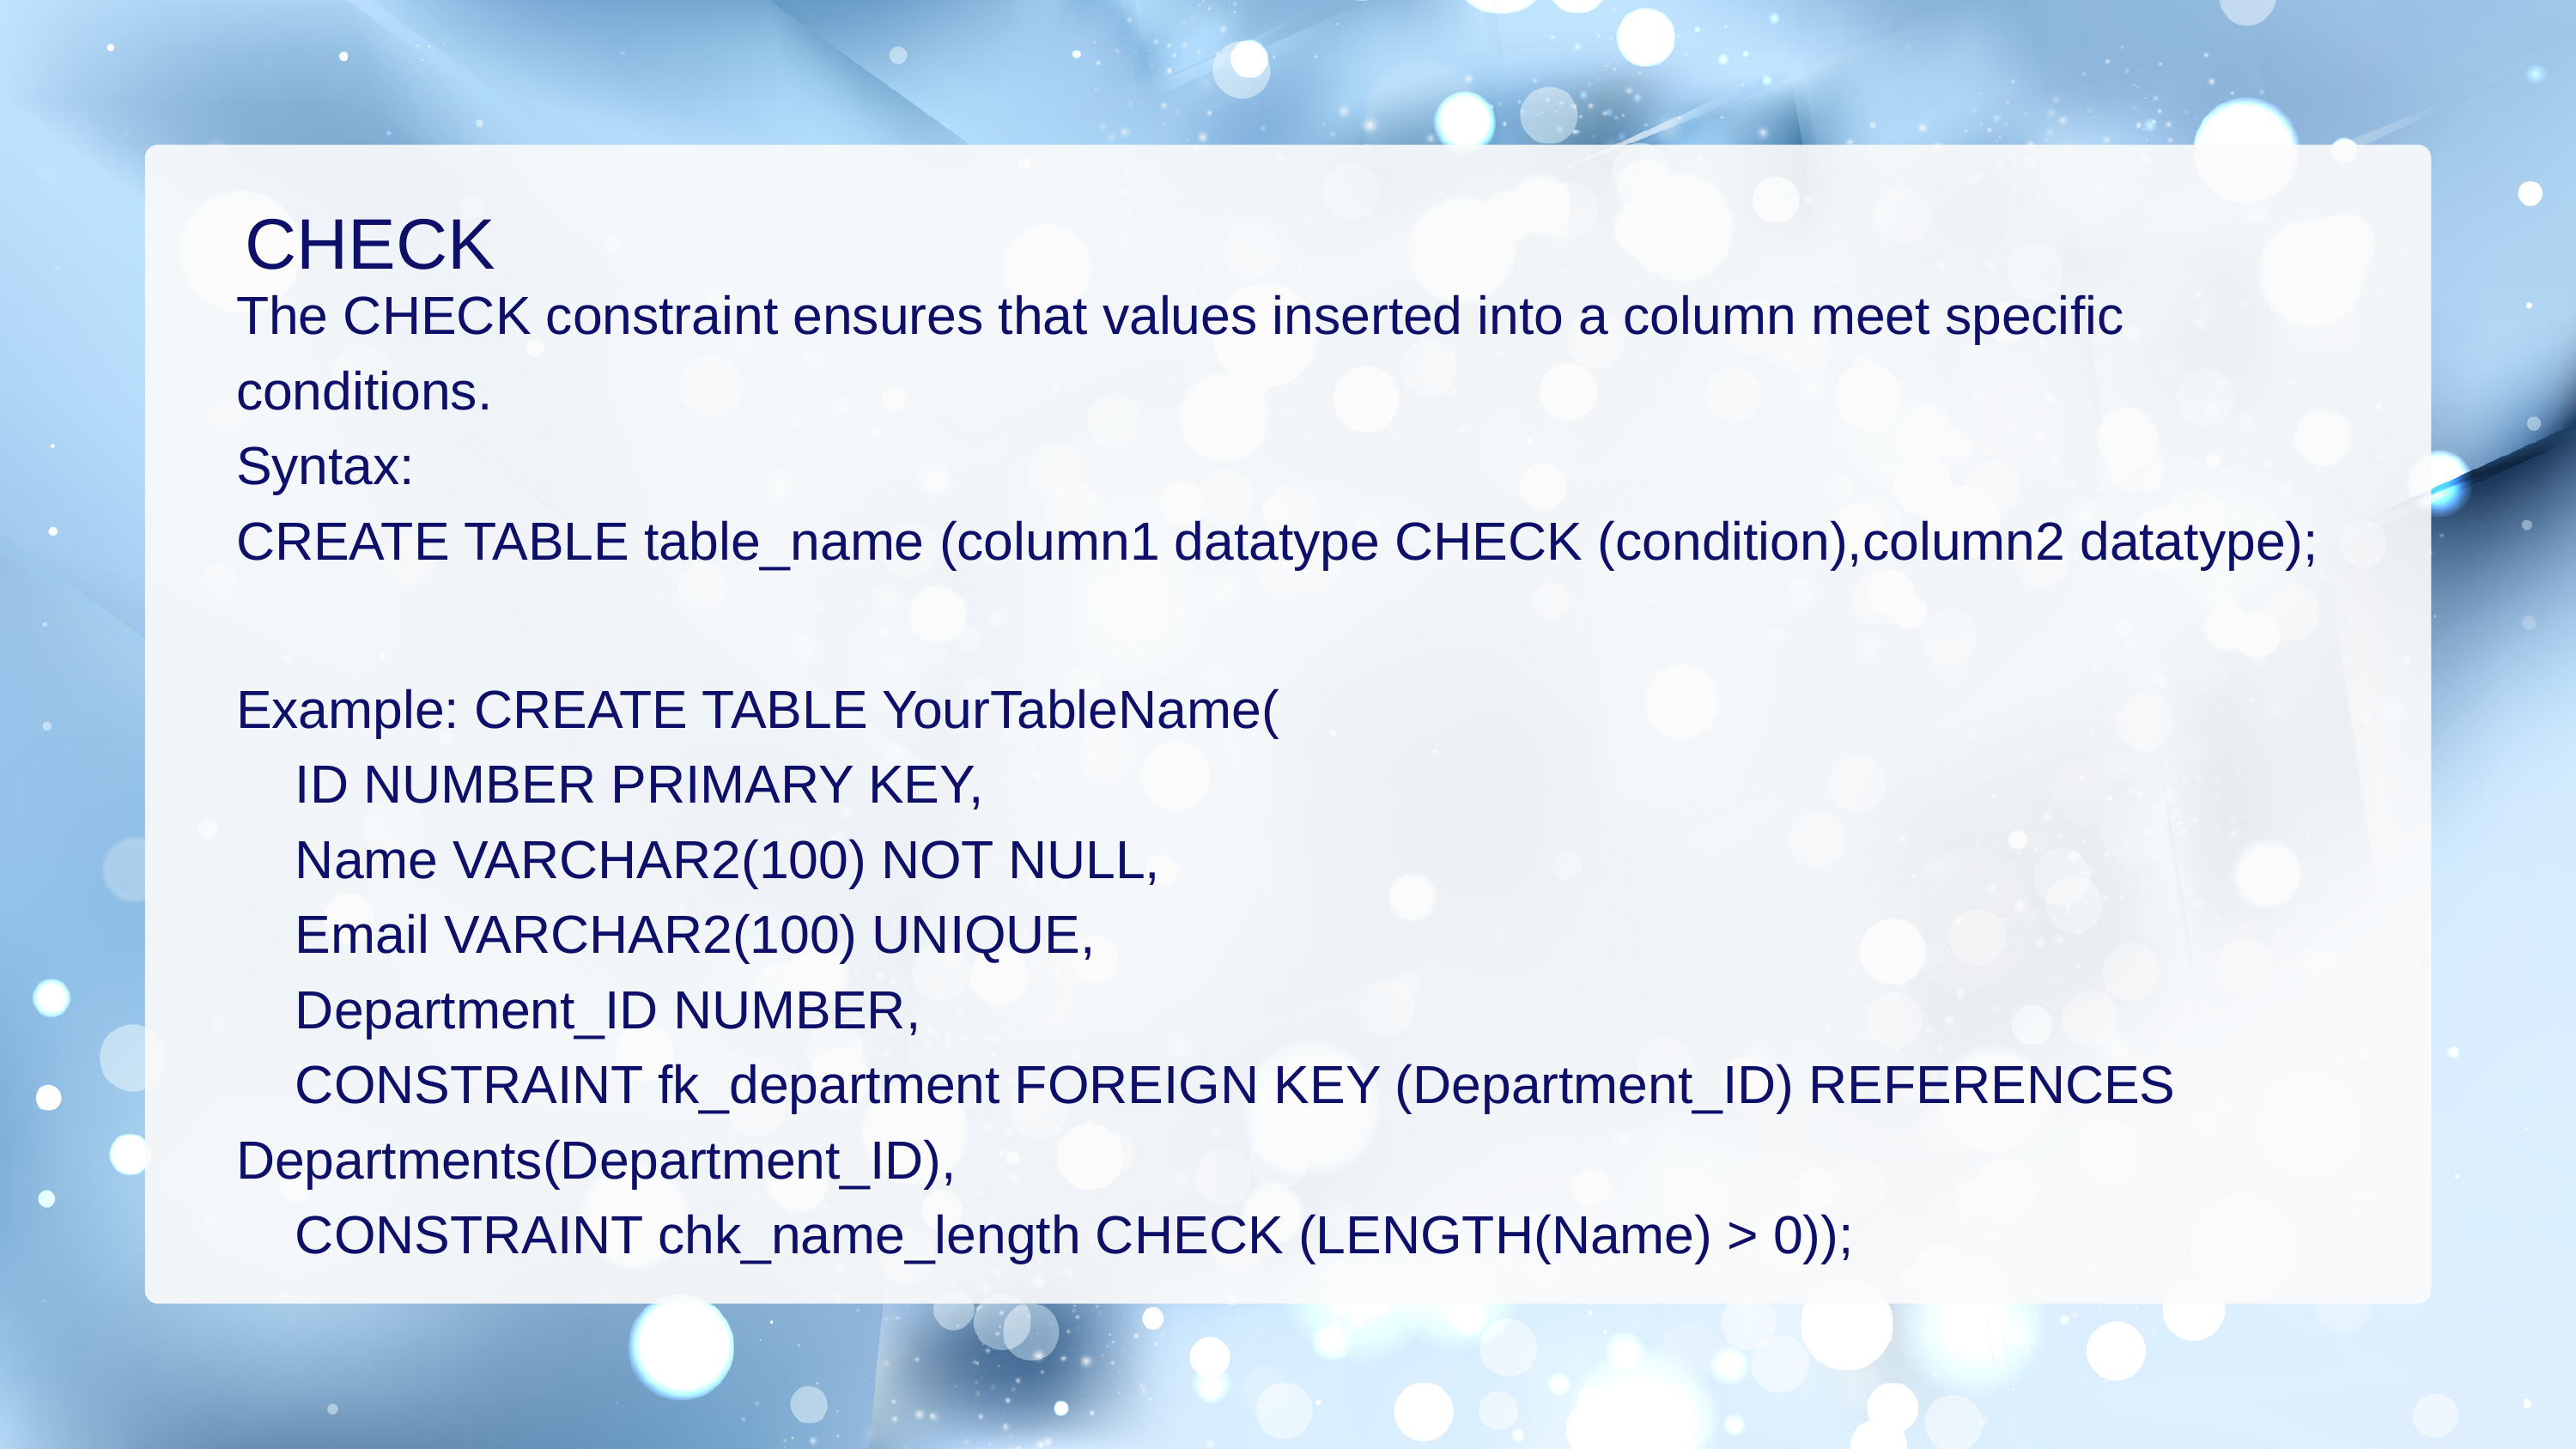

CHECK
The CHECK constraint ensures that values inserted into a column meet specific conditions.
Syntax:
CREATE TABLE table_name (column1 datatype CHECK (condition),column2 datatype);
Example: CREATE TABLE YourTableName(
    ID NUMBER PRIMARY KEY,
    Name VARCHAR2(100) NOT NULL,
    Email VARCHAR2(100) UNIQUE,
    Department_ID NUMBER,
    CONSTRAINT fk_department FOREIGN KEY (Department_ID) REFERENCES Departments(Department_ID),
    CONSTRAINT chk_name_length CHECK (LENGTH(Name) > 0));